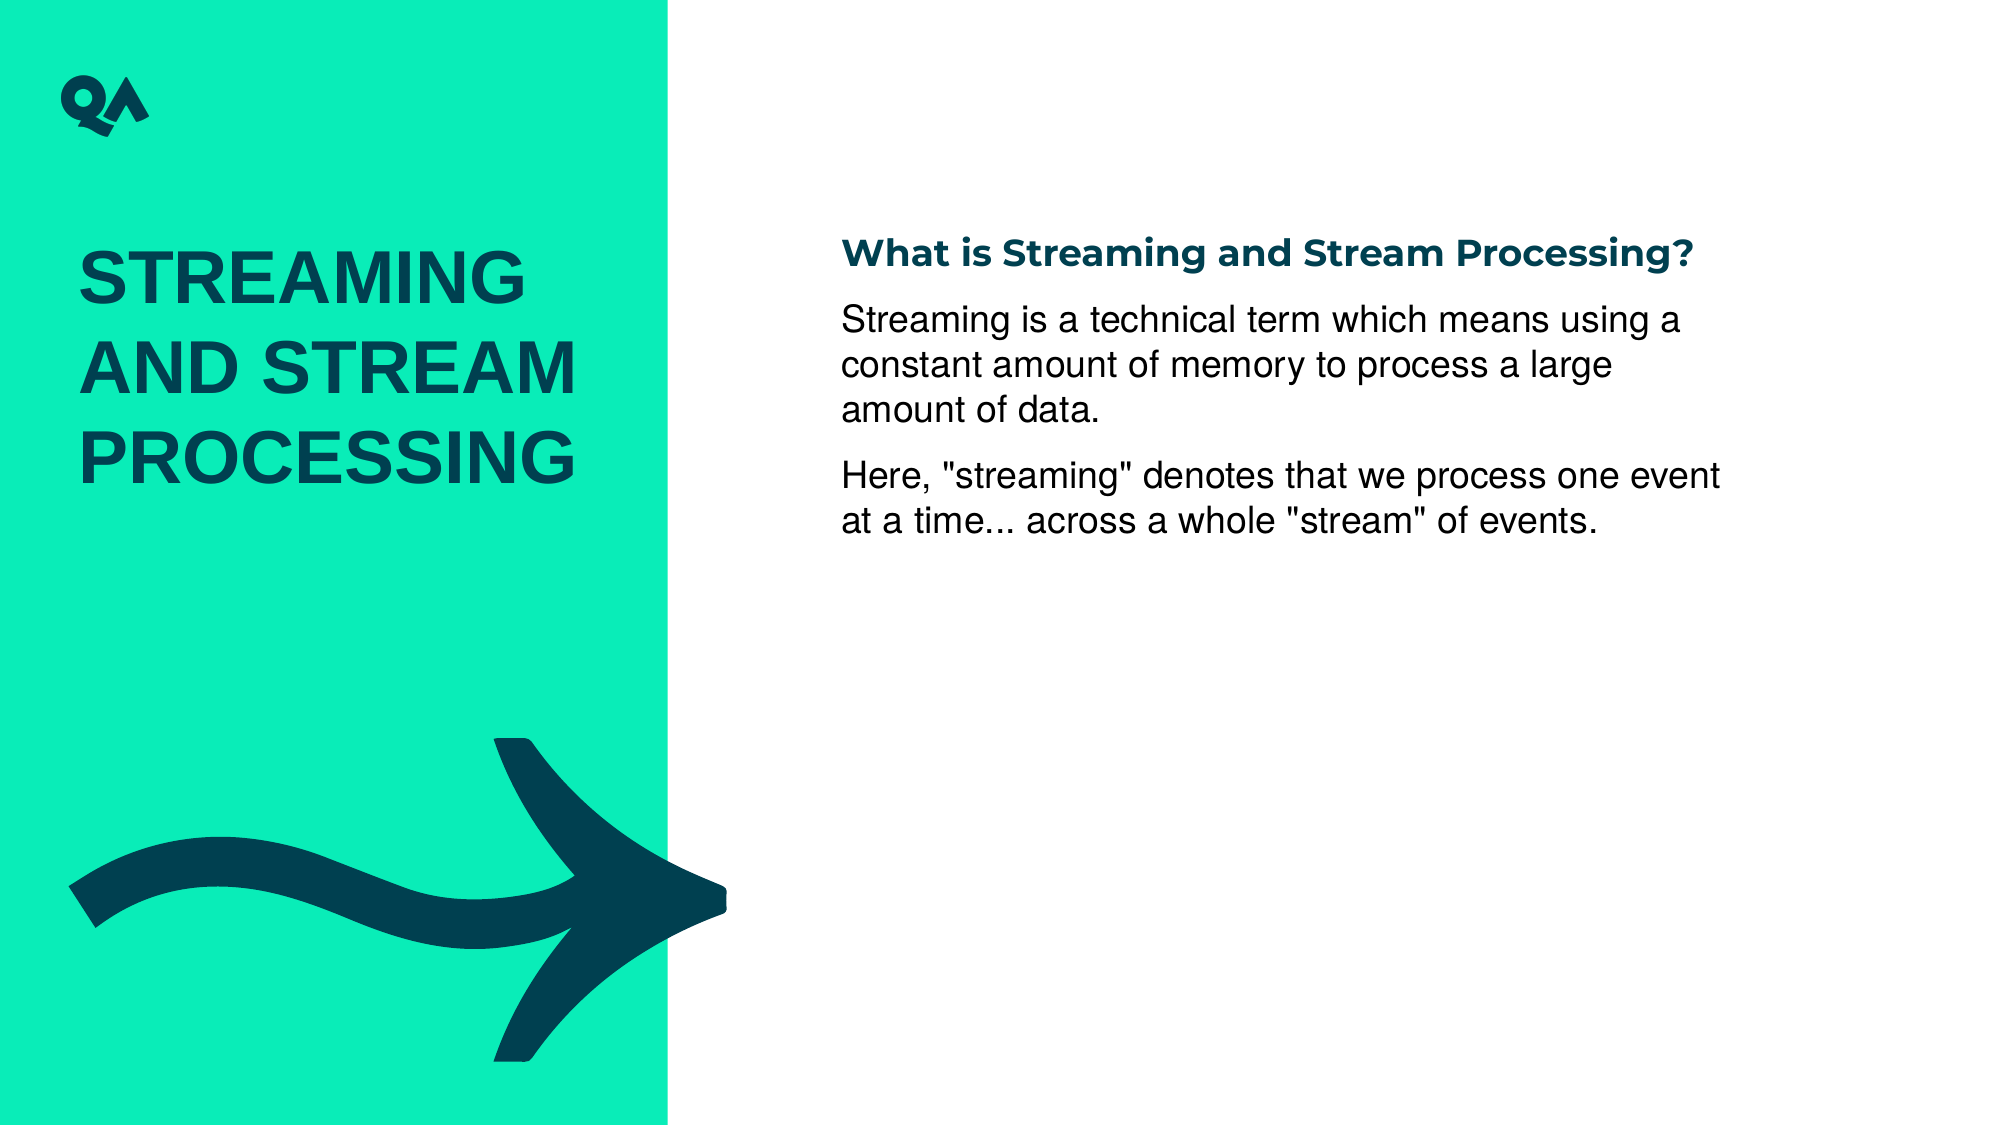

Streaming and stream processing
What is Streaming and Stream Processing?
Streaming is a technical term which means using a constant amount of memory to process a large amount of data.
Here, "streaming" denotes that we process one event at a time... across a whole "stream" of events.